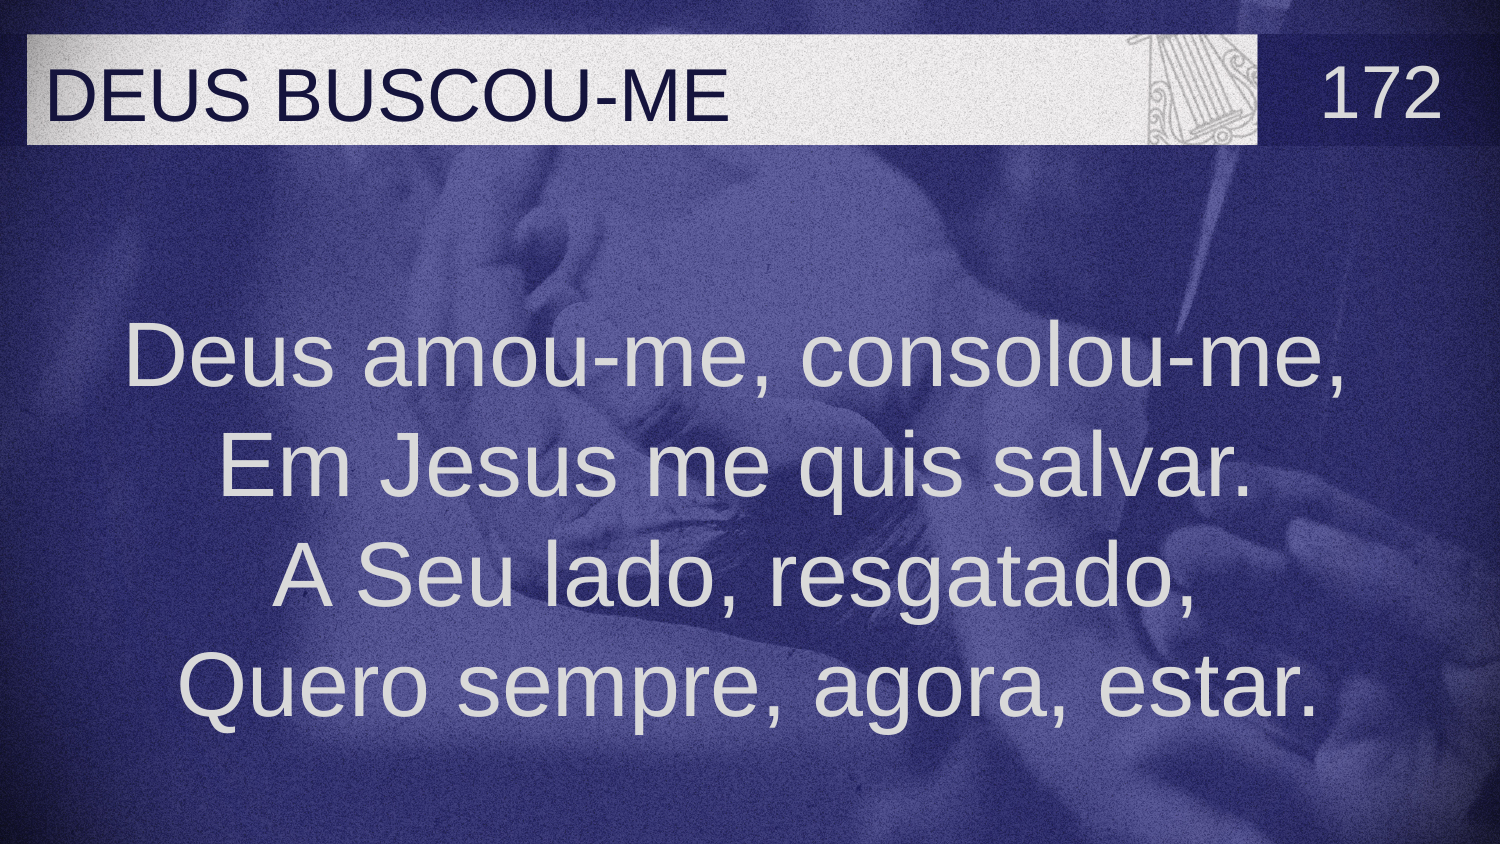

# DEUS BUSCOU-ME
172
Deus amou-me, consolou-me,
Em Jesus me quis salvar.
A Seu lado, resgatado,
Quero sempre, agora, estar.